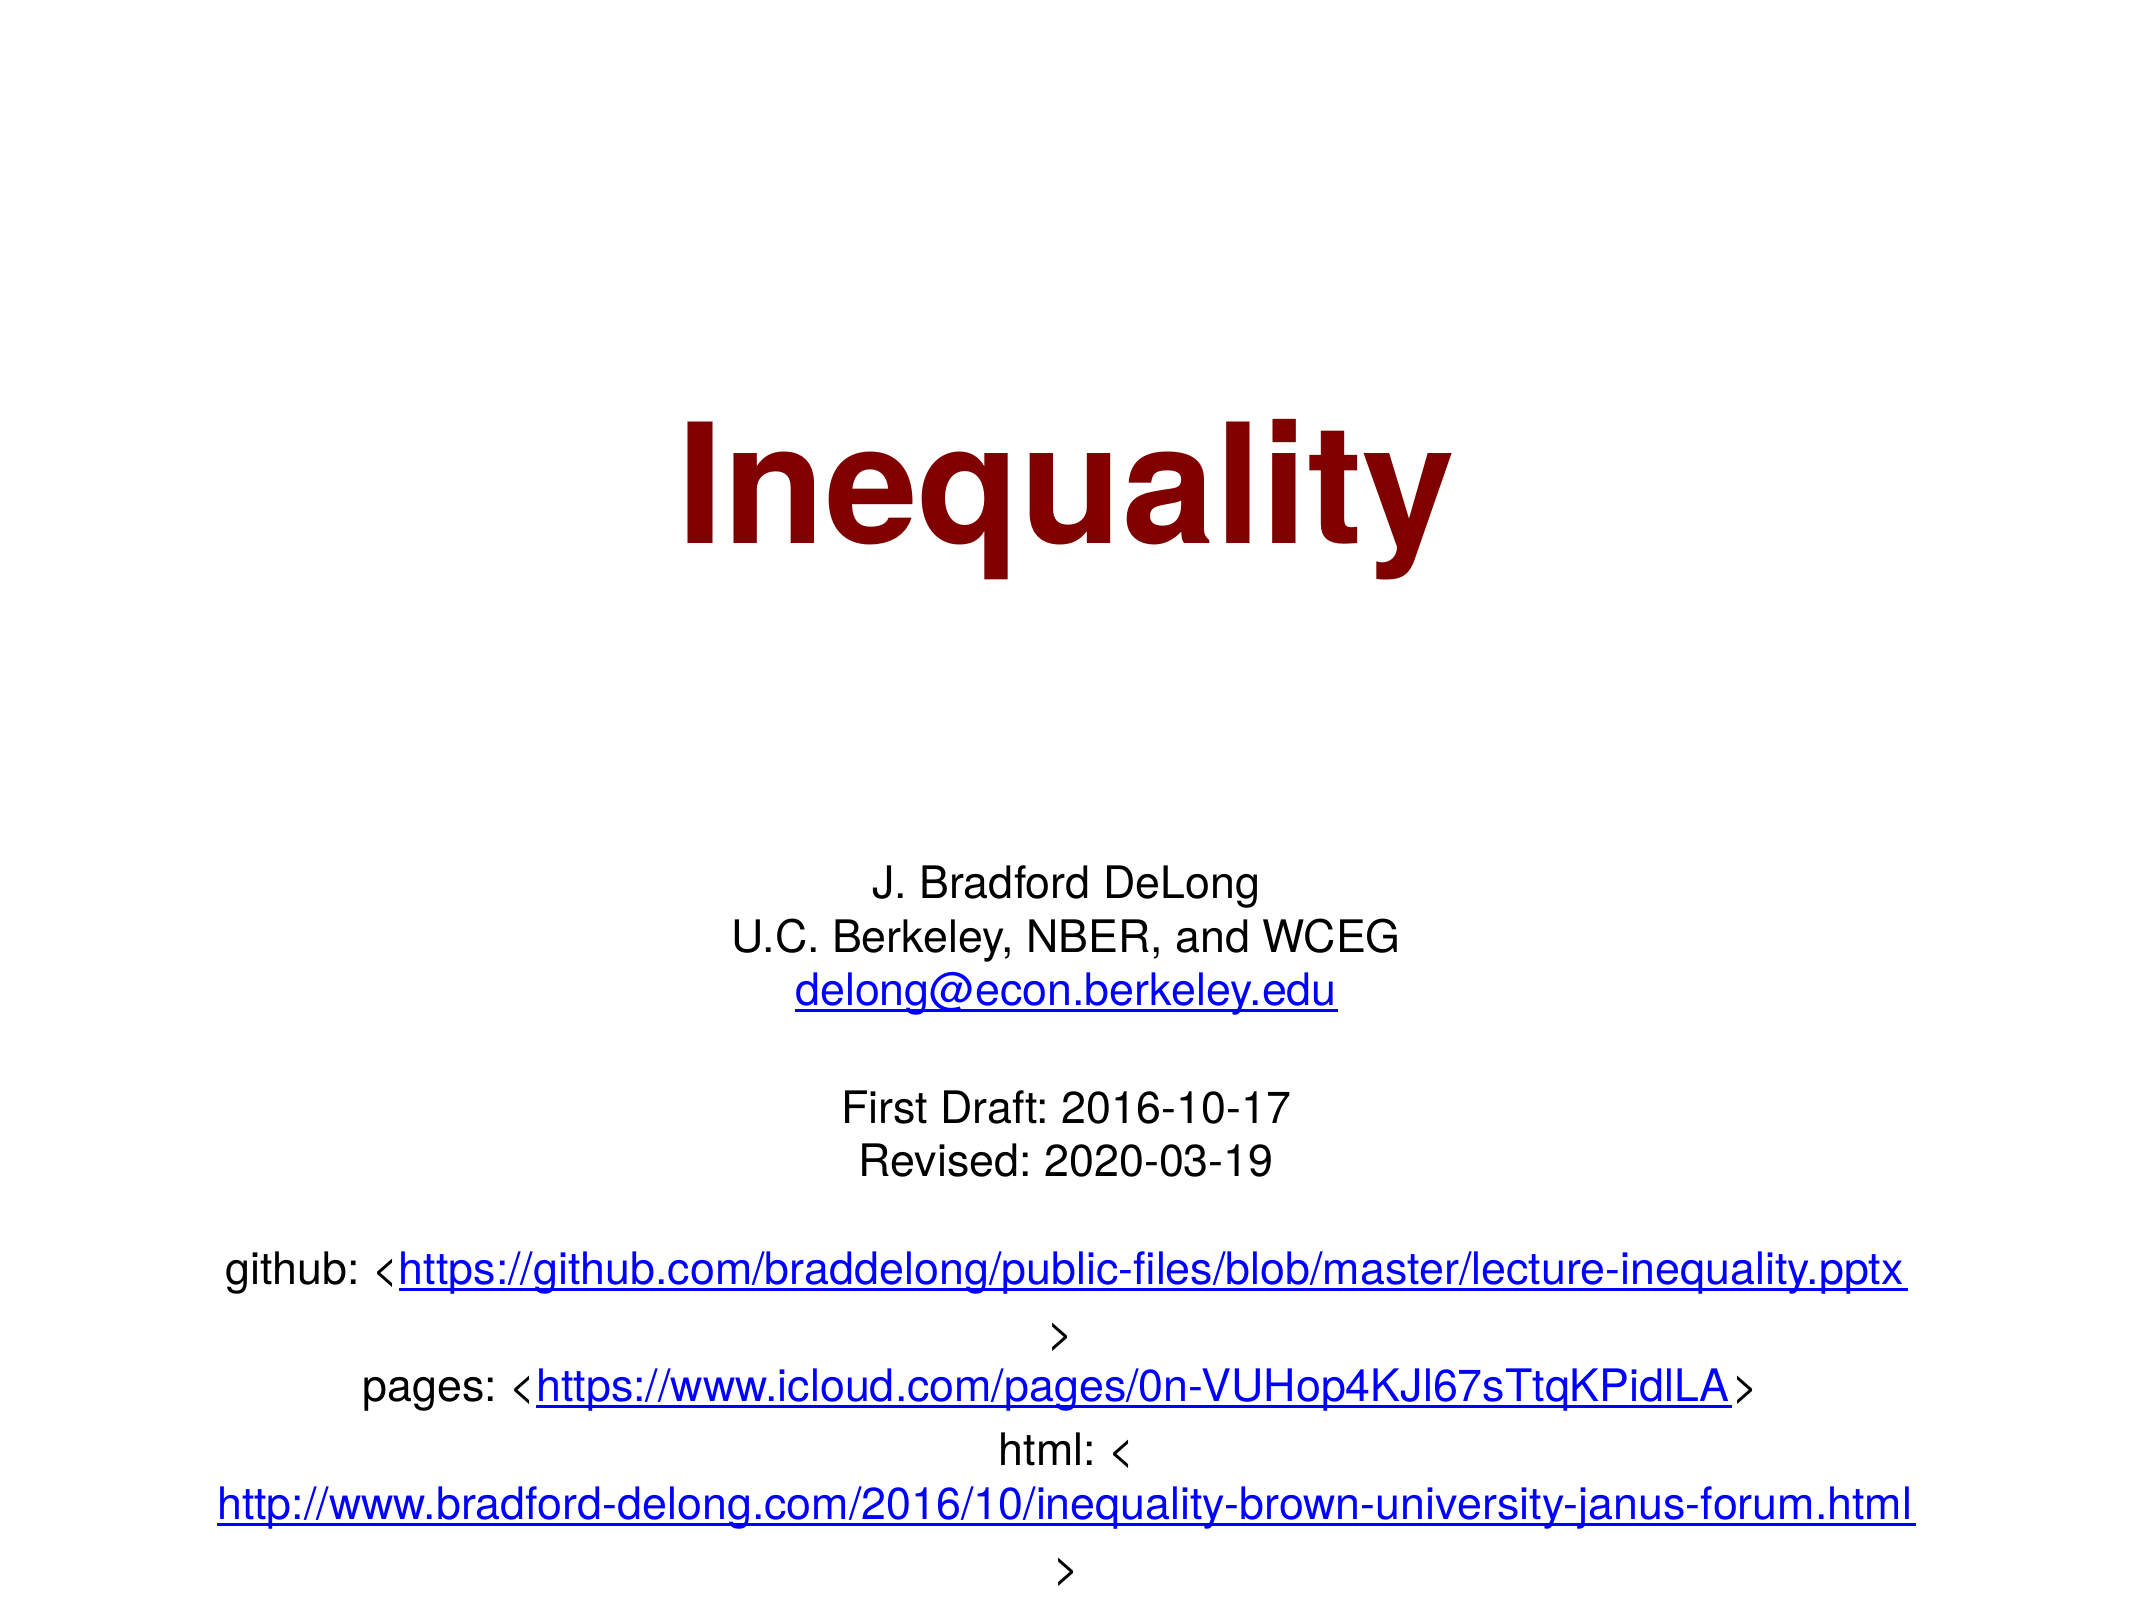

# Inequality
Inequality

J. Bradford DeLong
U.C. Berkeley, NBER, and WCEG
delong@econ.berkeley.edu

First Draft: 2016-10-17
Revised: 2020-03-19

github: <https://github.com/braddelong/public-files/blob/master/lecture-inequality.pptx>
pages: <https://www.icloud.com/pages/0n-VUHop4KJl67sTtqKPidlLA>
html: <http://www.bradford-delong.com/2016/10/inequality-brown-university-janus-forum.html>